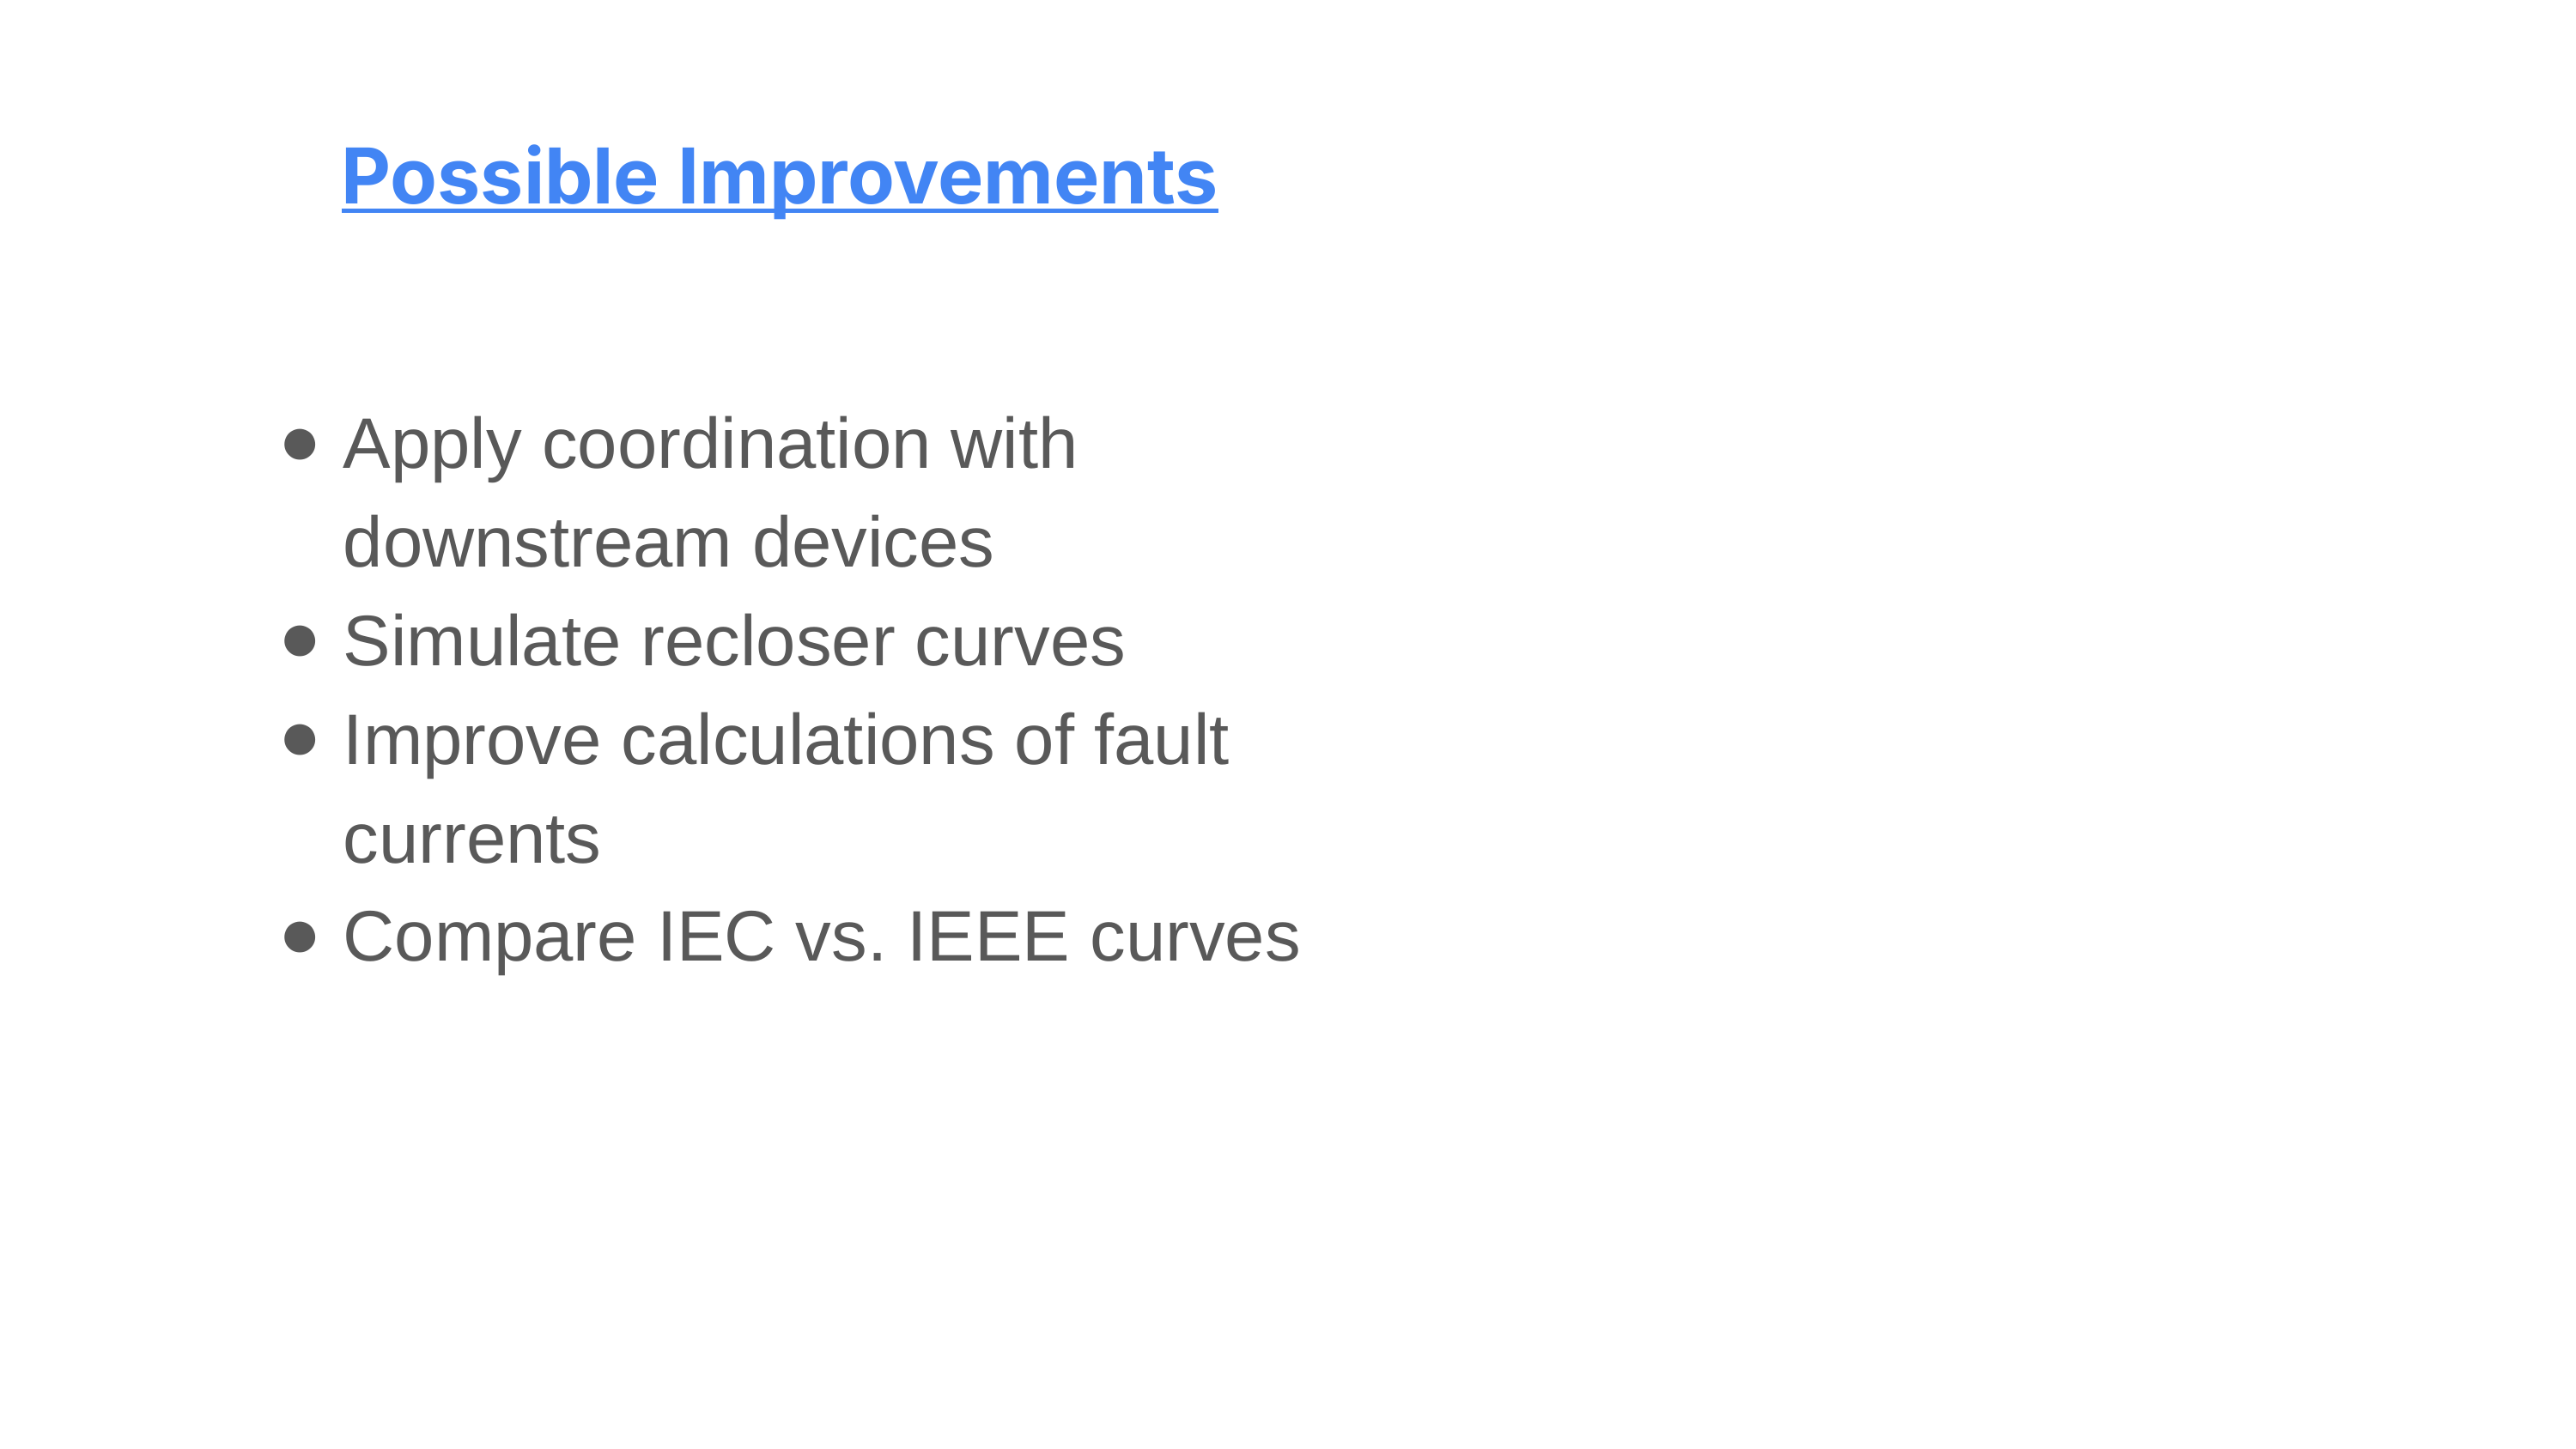

# Possible Improvements
Apply coordination with downstream devices
Simulate recloser curves
Improve calculations of fault currents
Compare IEC vs. IEEE curves